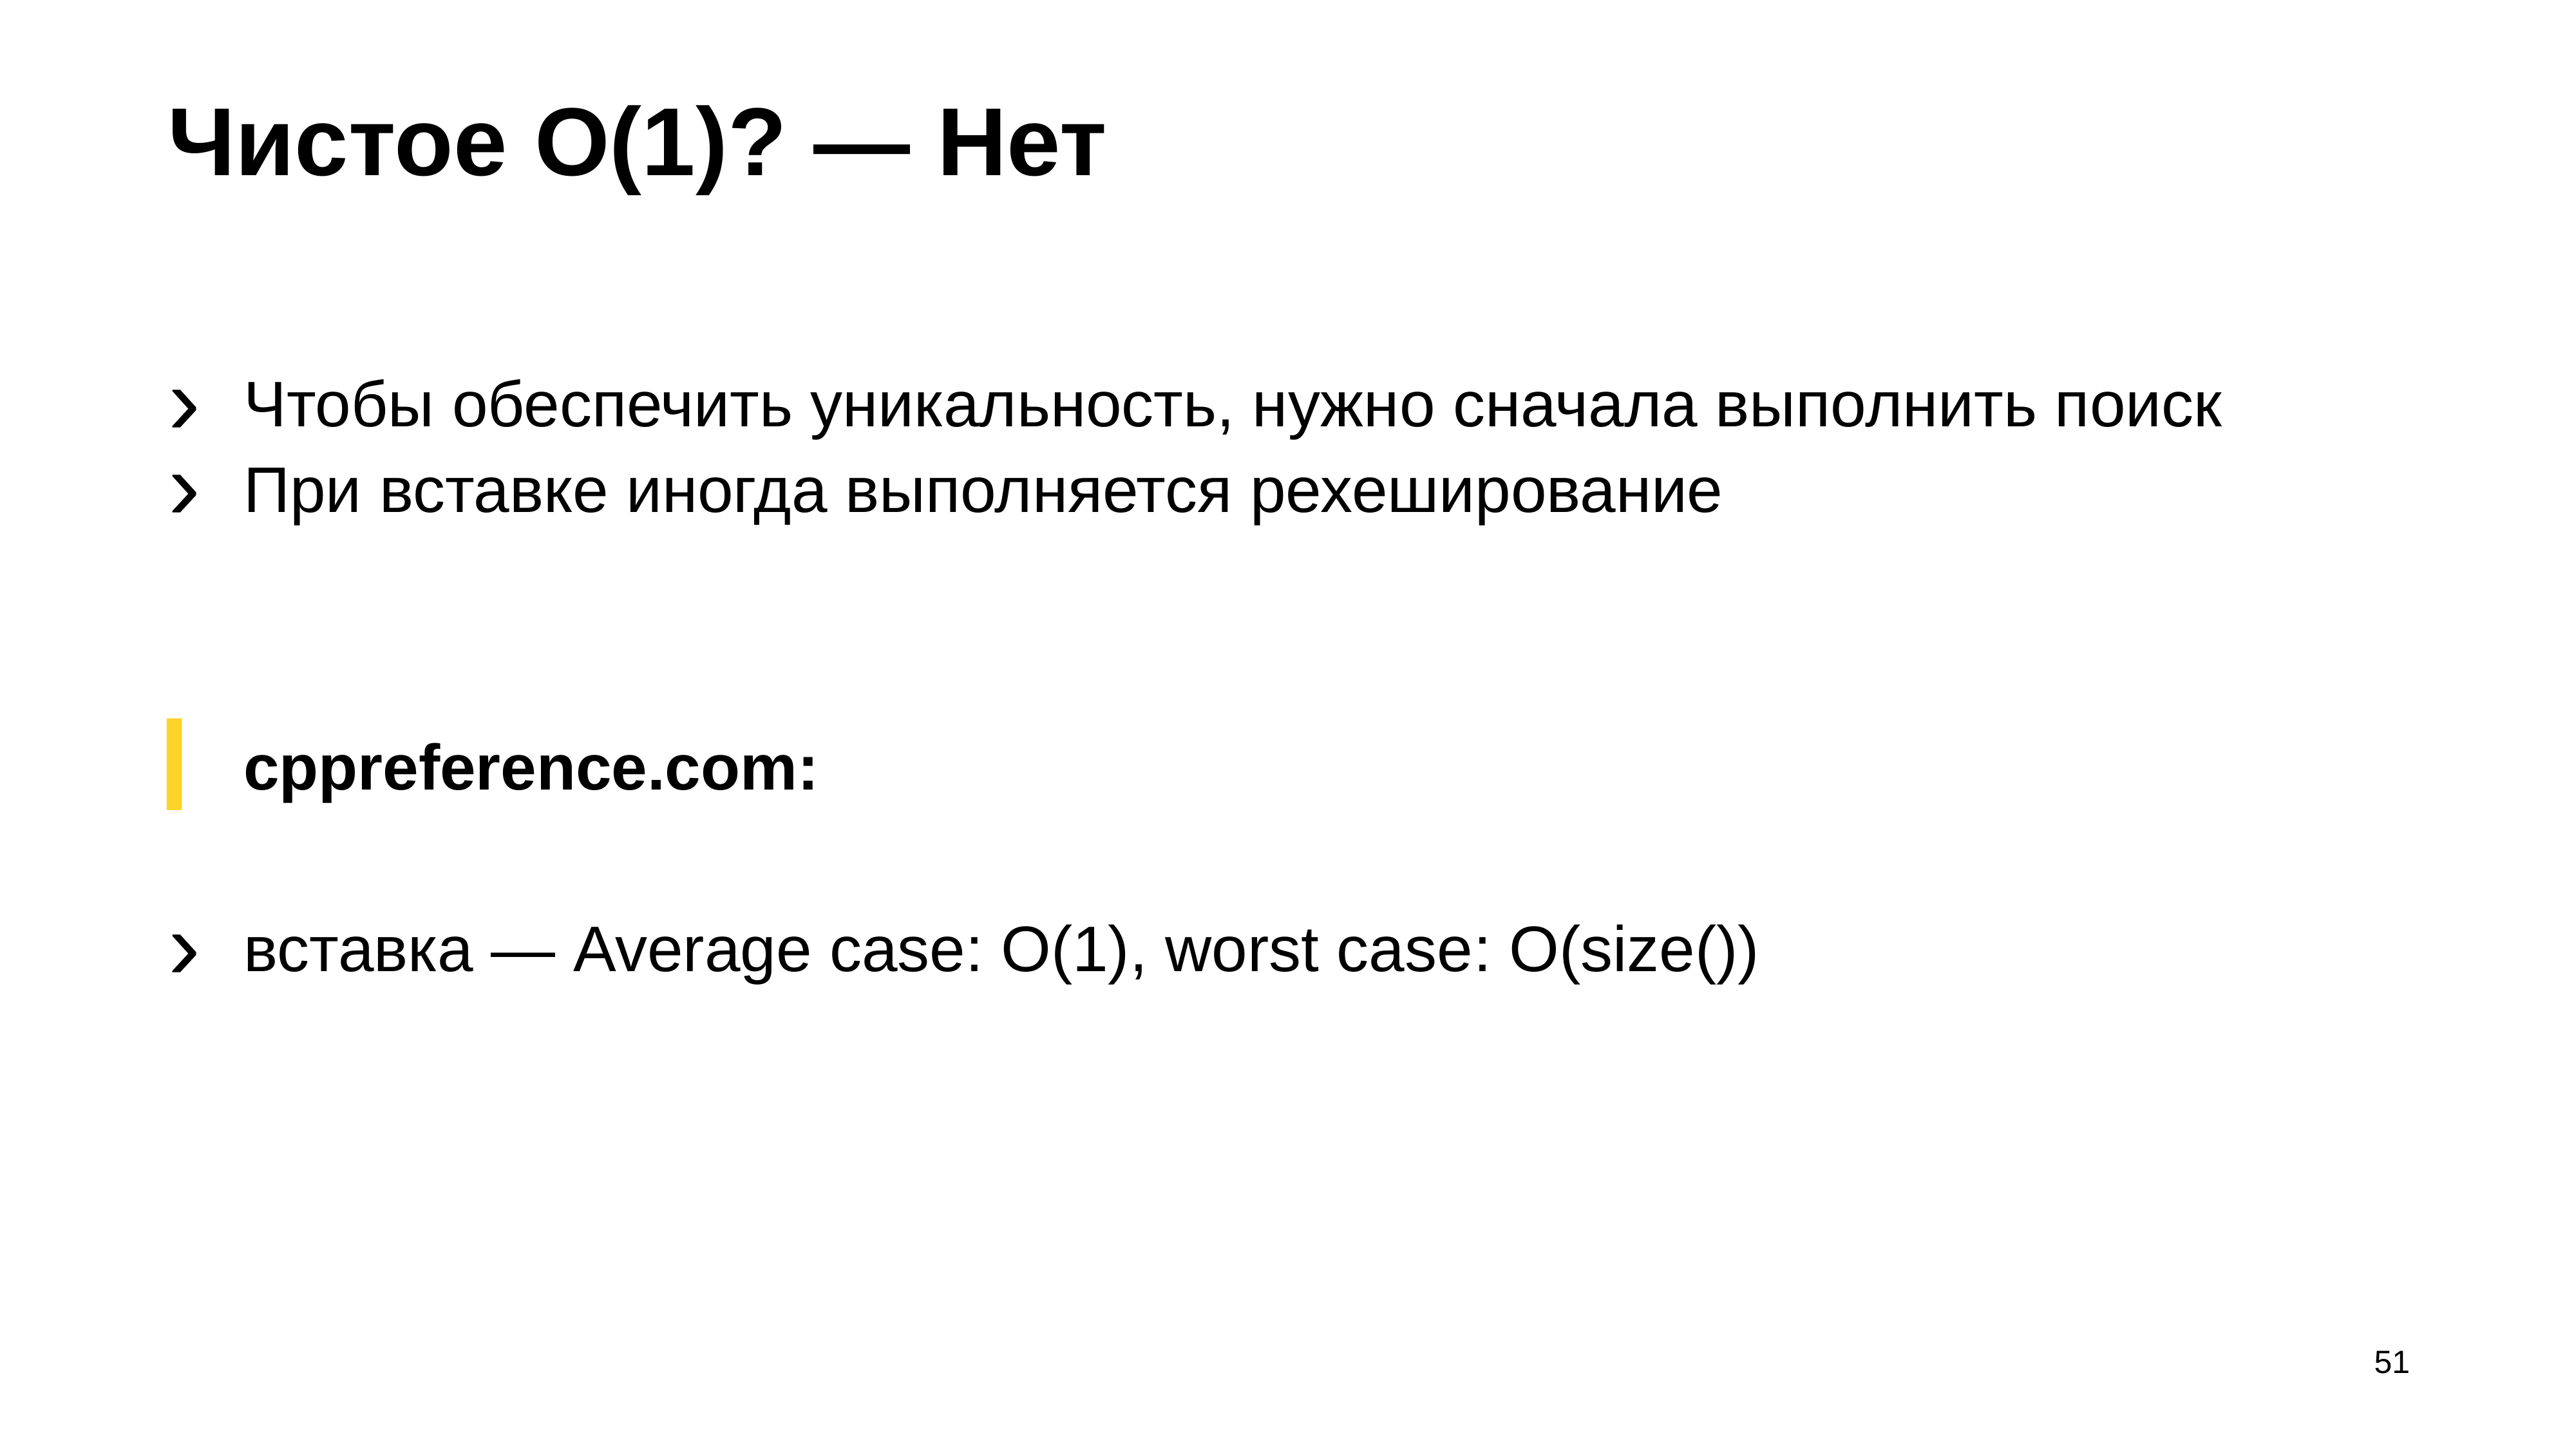

# Чистое O(1)? — Нет
Чтобы обеспечить уникальность, нужно сначала выполнить поиск
При вставке иногда выполняется рехеширование

cppreference.com:

вставка — Average case: O(1), worst case: O(size())

51